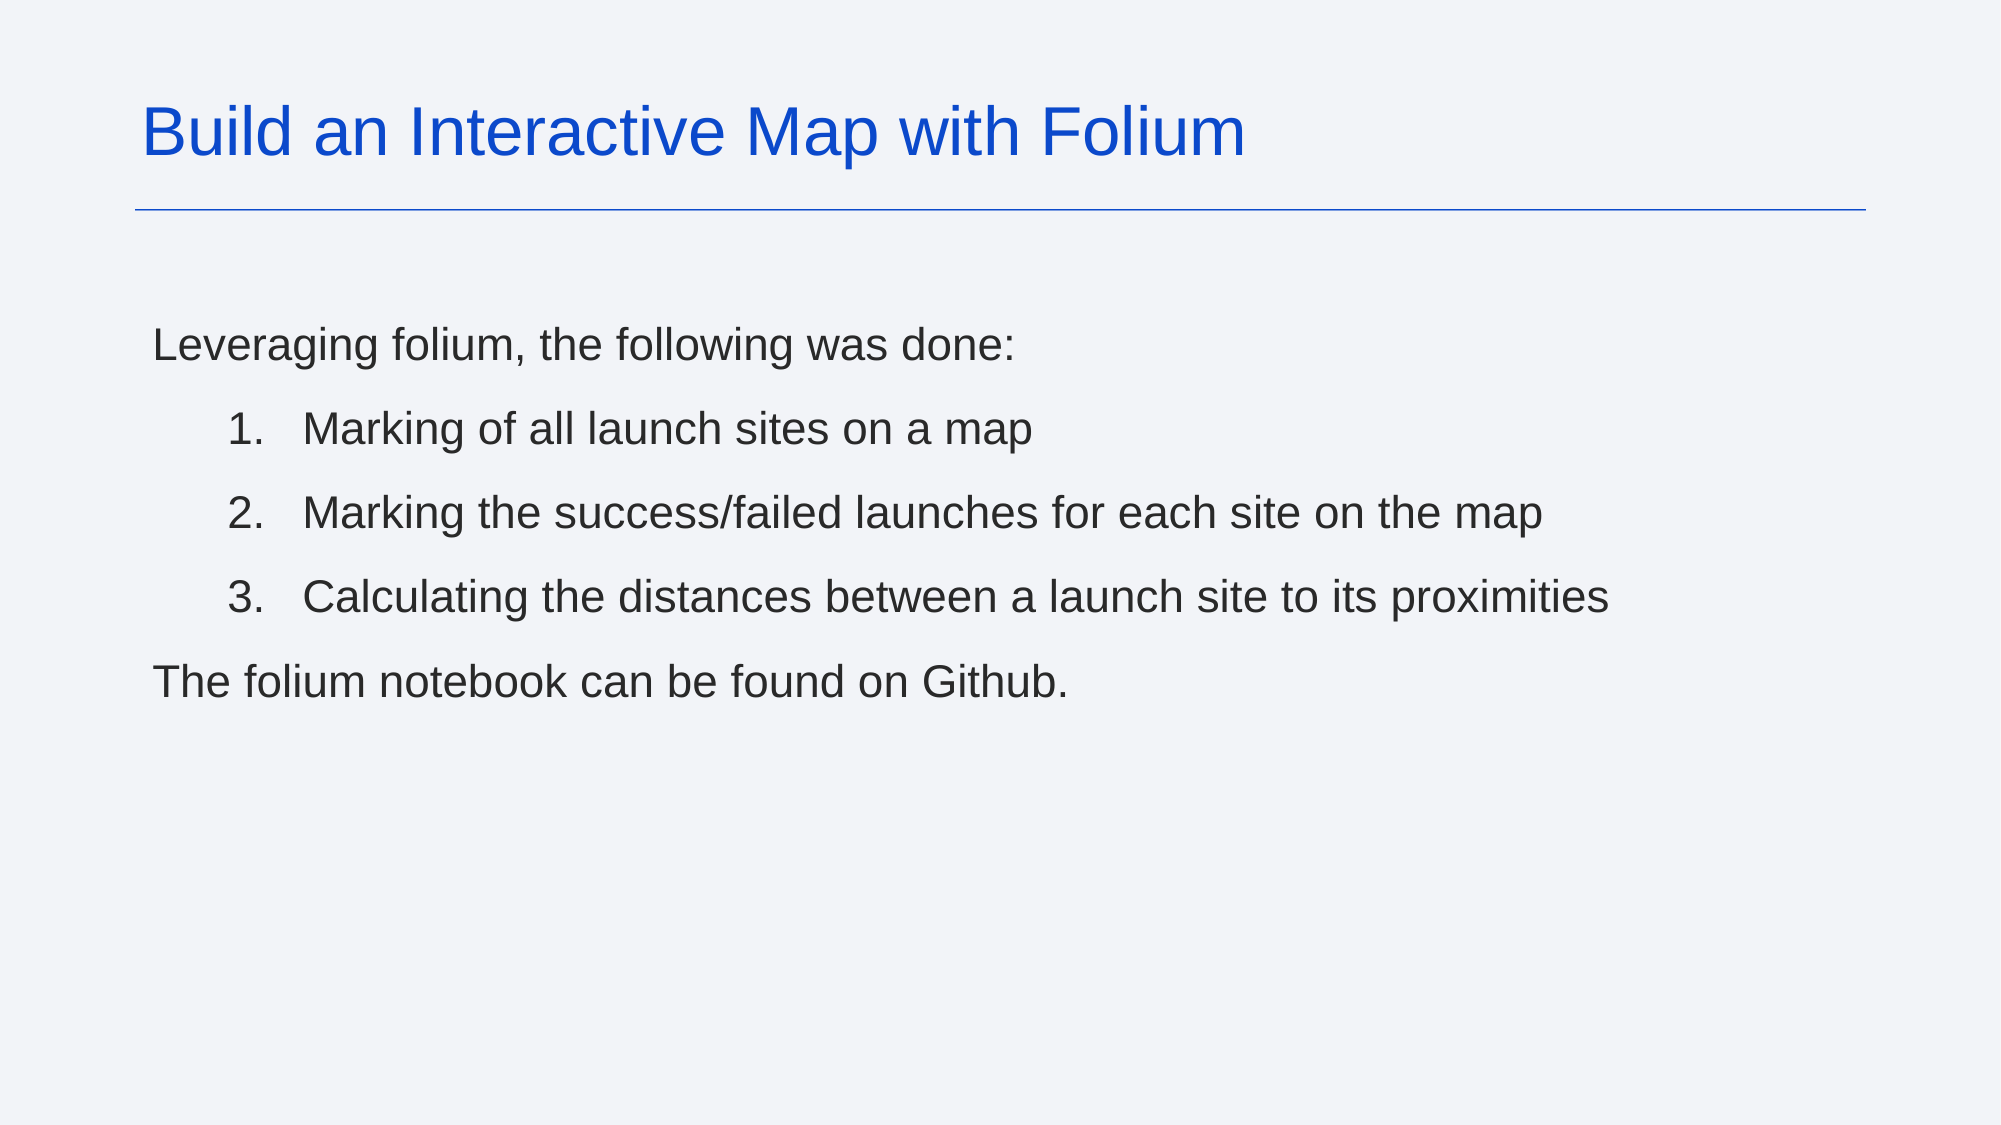

Build an Interactive Map with Folium
Leveraging folium, the following was done:
Marking of all launch sites on a map
Marking the success/failed launches for each site on the map
Calculating the distances between a launch site to its proximities
The folium notebook can be found on Github.
15